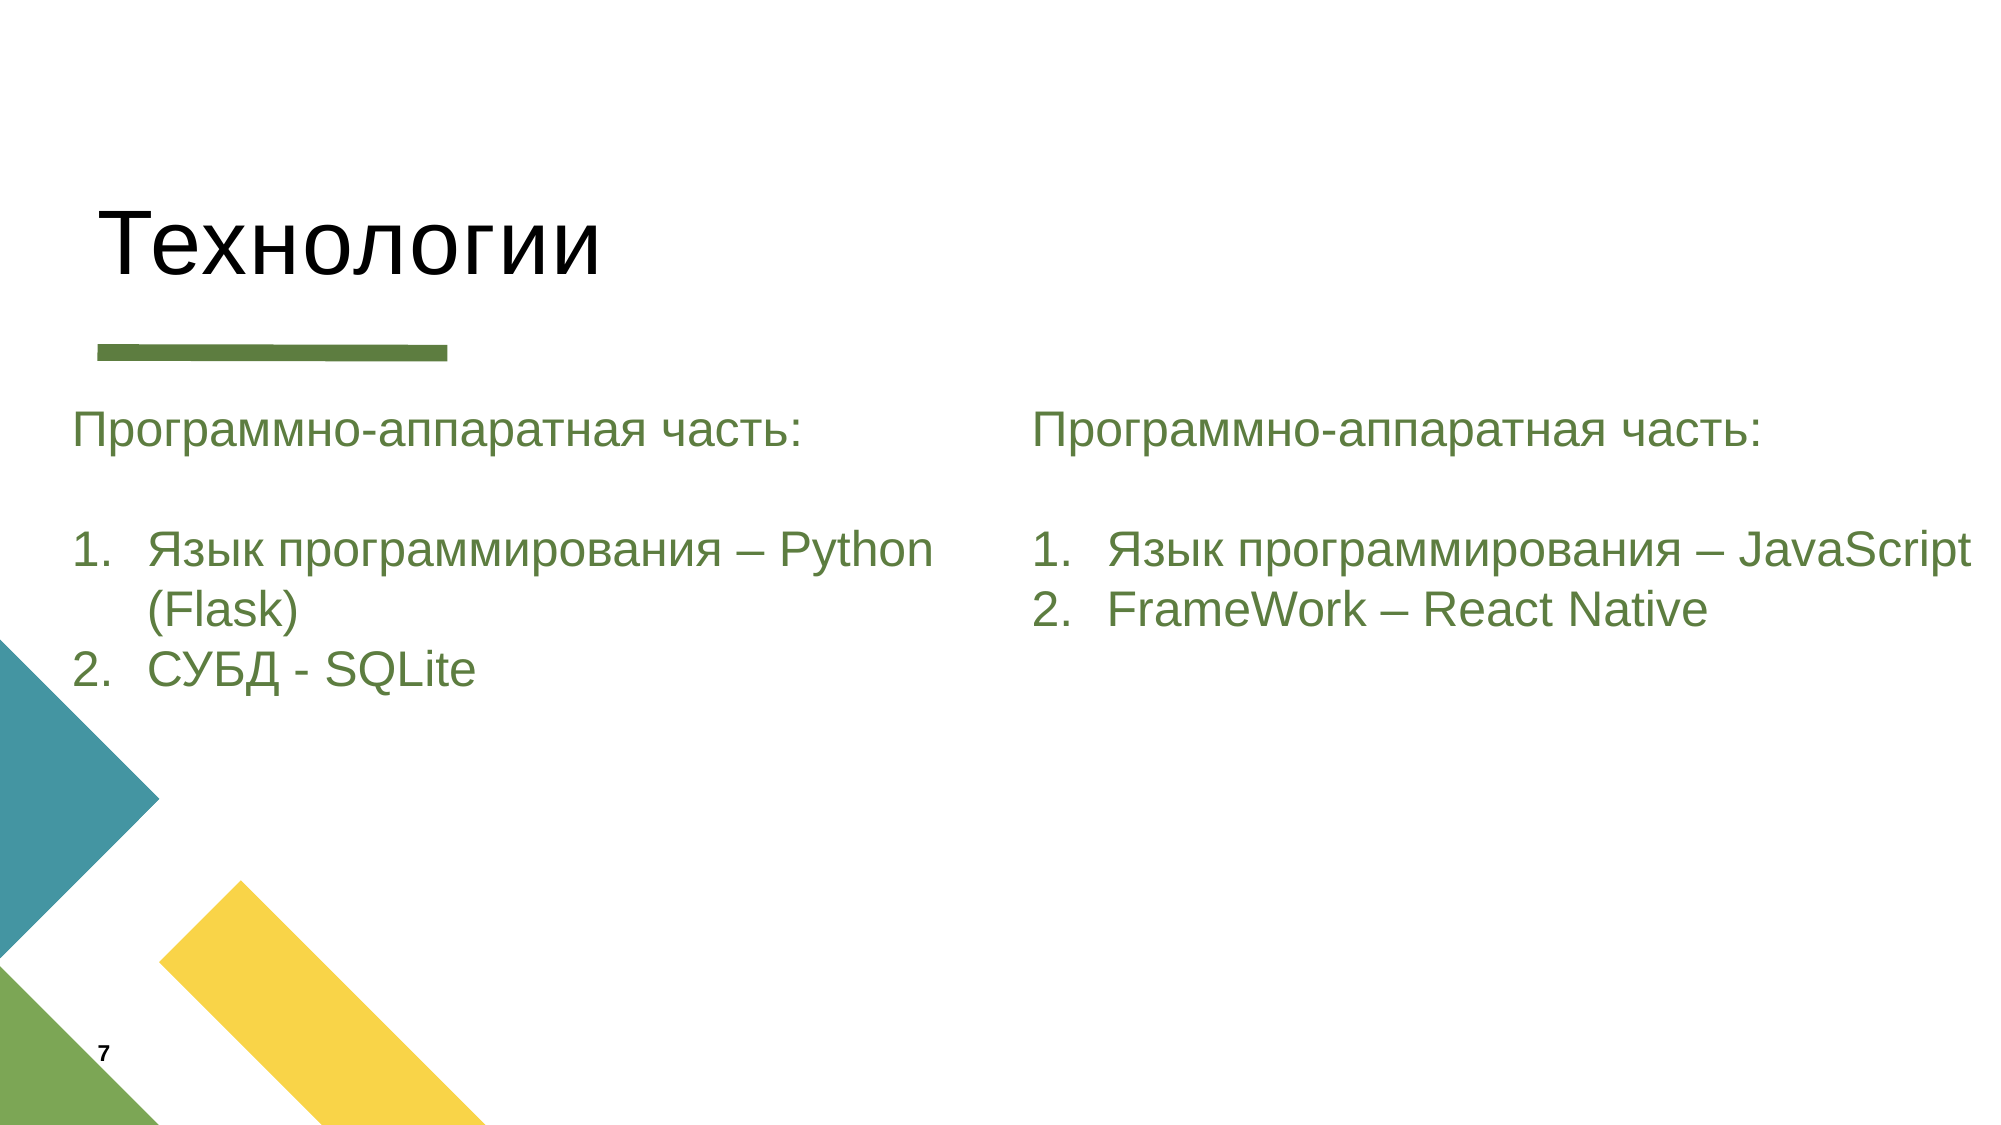

# Технологии
Программно-аппаратная часть:

Язык программирования – Python (Flask)
СУБД - SQLite
Программно-аппаратная часть:

Язык программирования – JavaScript
FrameWork – React Native

7